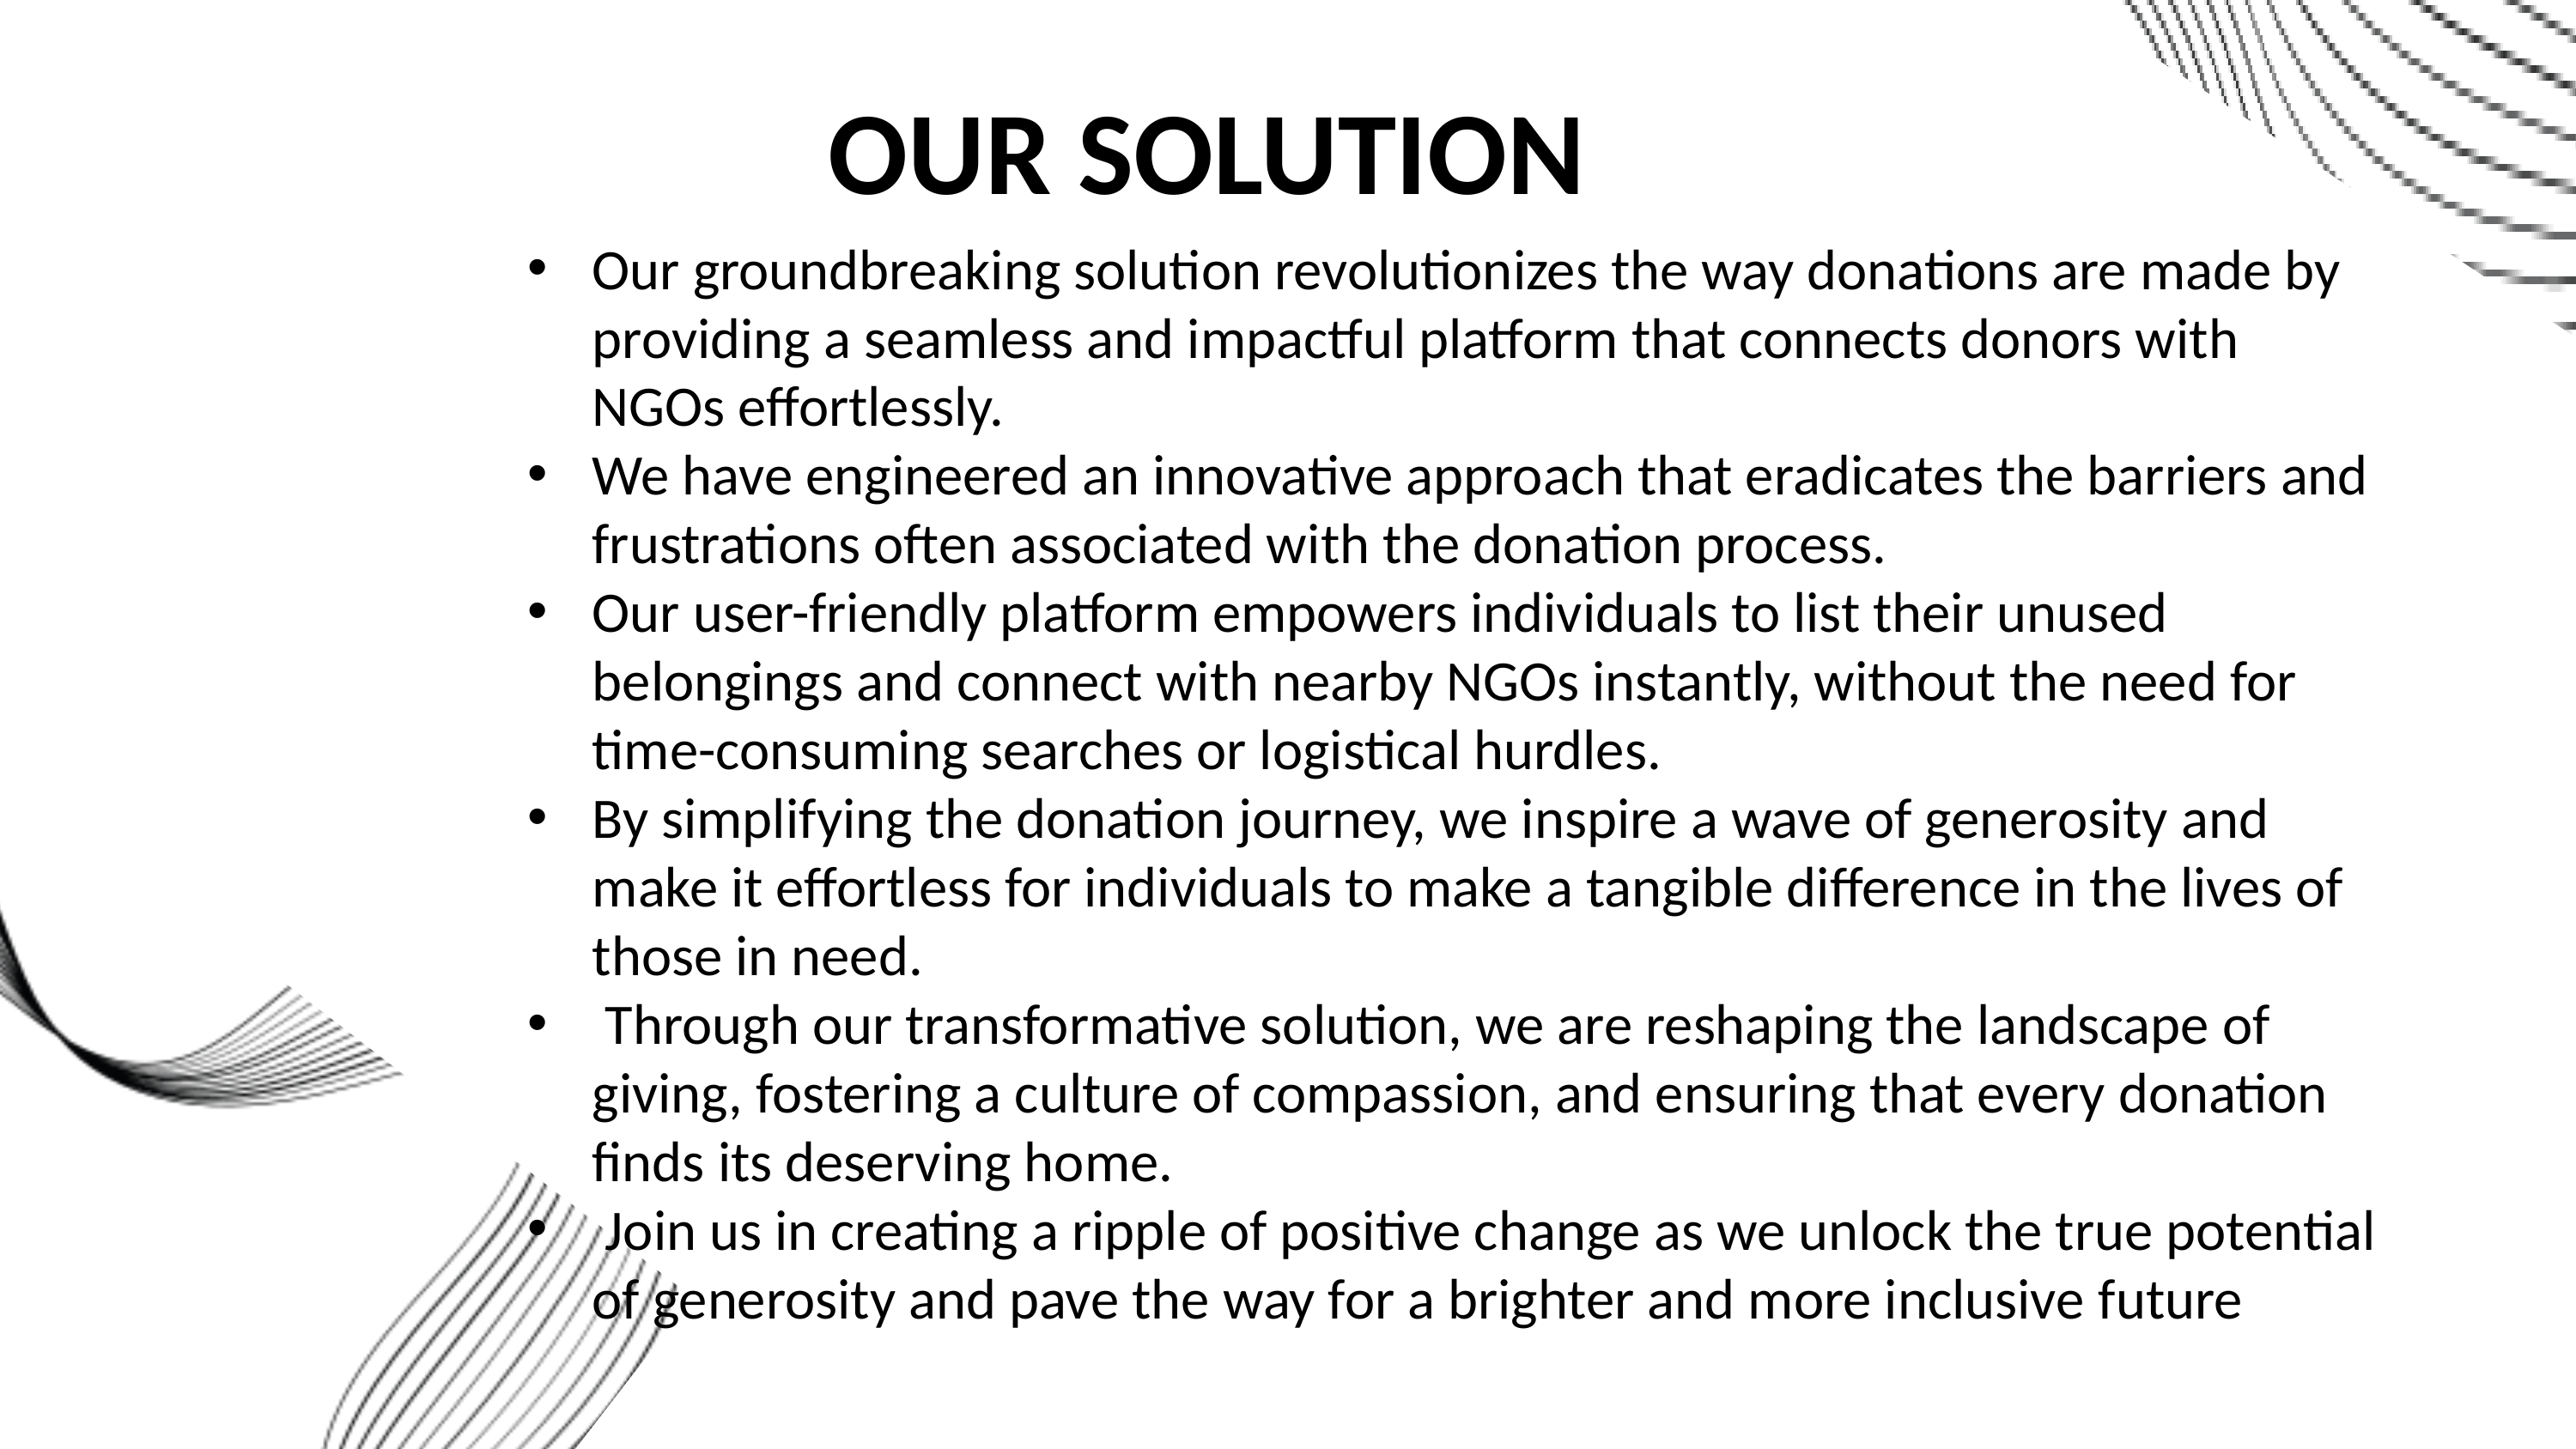

OUR SOLUTION
Our groundbreaking solution revolutionizes the way donations are made by providing a seamless and impactful platform that connects donors with NGOs effortlessly.
We have engineered an innovative approach that eradicates the barriers and frustrations often associated with the donation process.
Our user-friendly platform empowers individuals to list their unused belongings and connect with nearby NGOs instantly, without the need for time-consuming searches or logistical hurdles.
By simplifying the donation journey, we inspire a wave of generosity and make it effortless for individuals to make a tangible difference in the lives of those in need.
 Through our transformative solution, we are reshaping the landscape of giving, fostering a culture of compassion, and ensuring that every donation finds its deserving home.
 Join us in creating a ripple of positive change as we unlock the true potential of generosity and pave the way for a brighter and more inclusive future